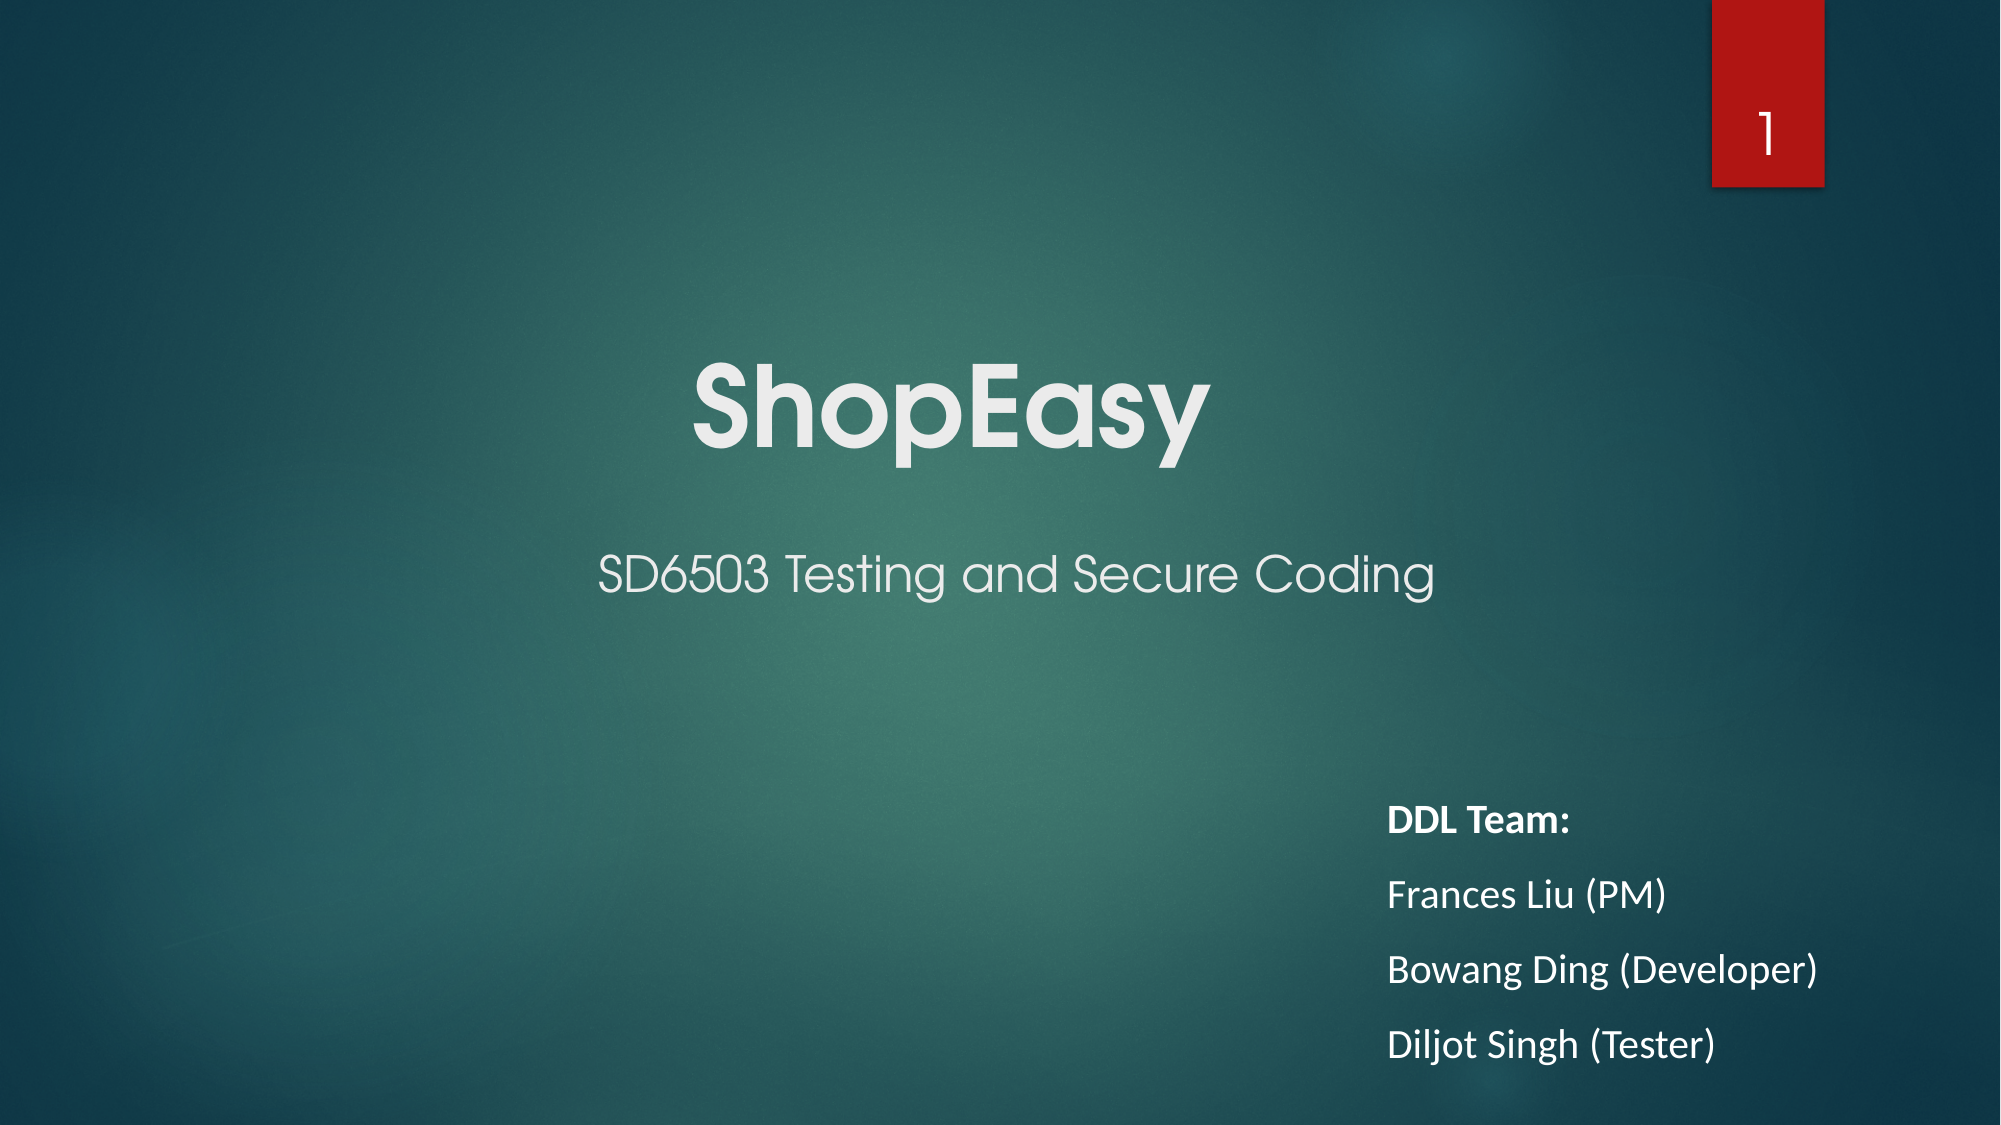

1
# ShopEasy
SD6503 Testing and Secure Coding
DDL Team:
Frances Liu (PM)
Bowang Ding (Developer)
Diljot Singh (Tester)